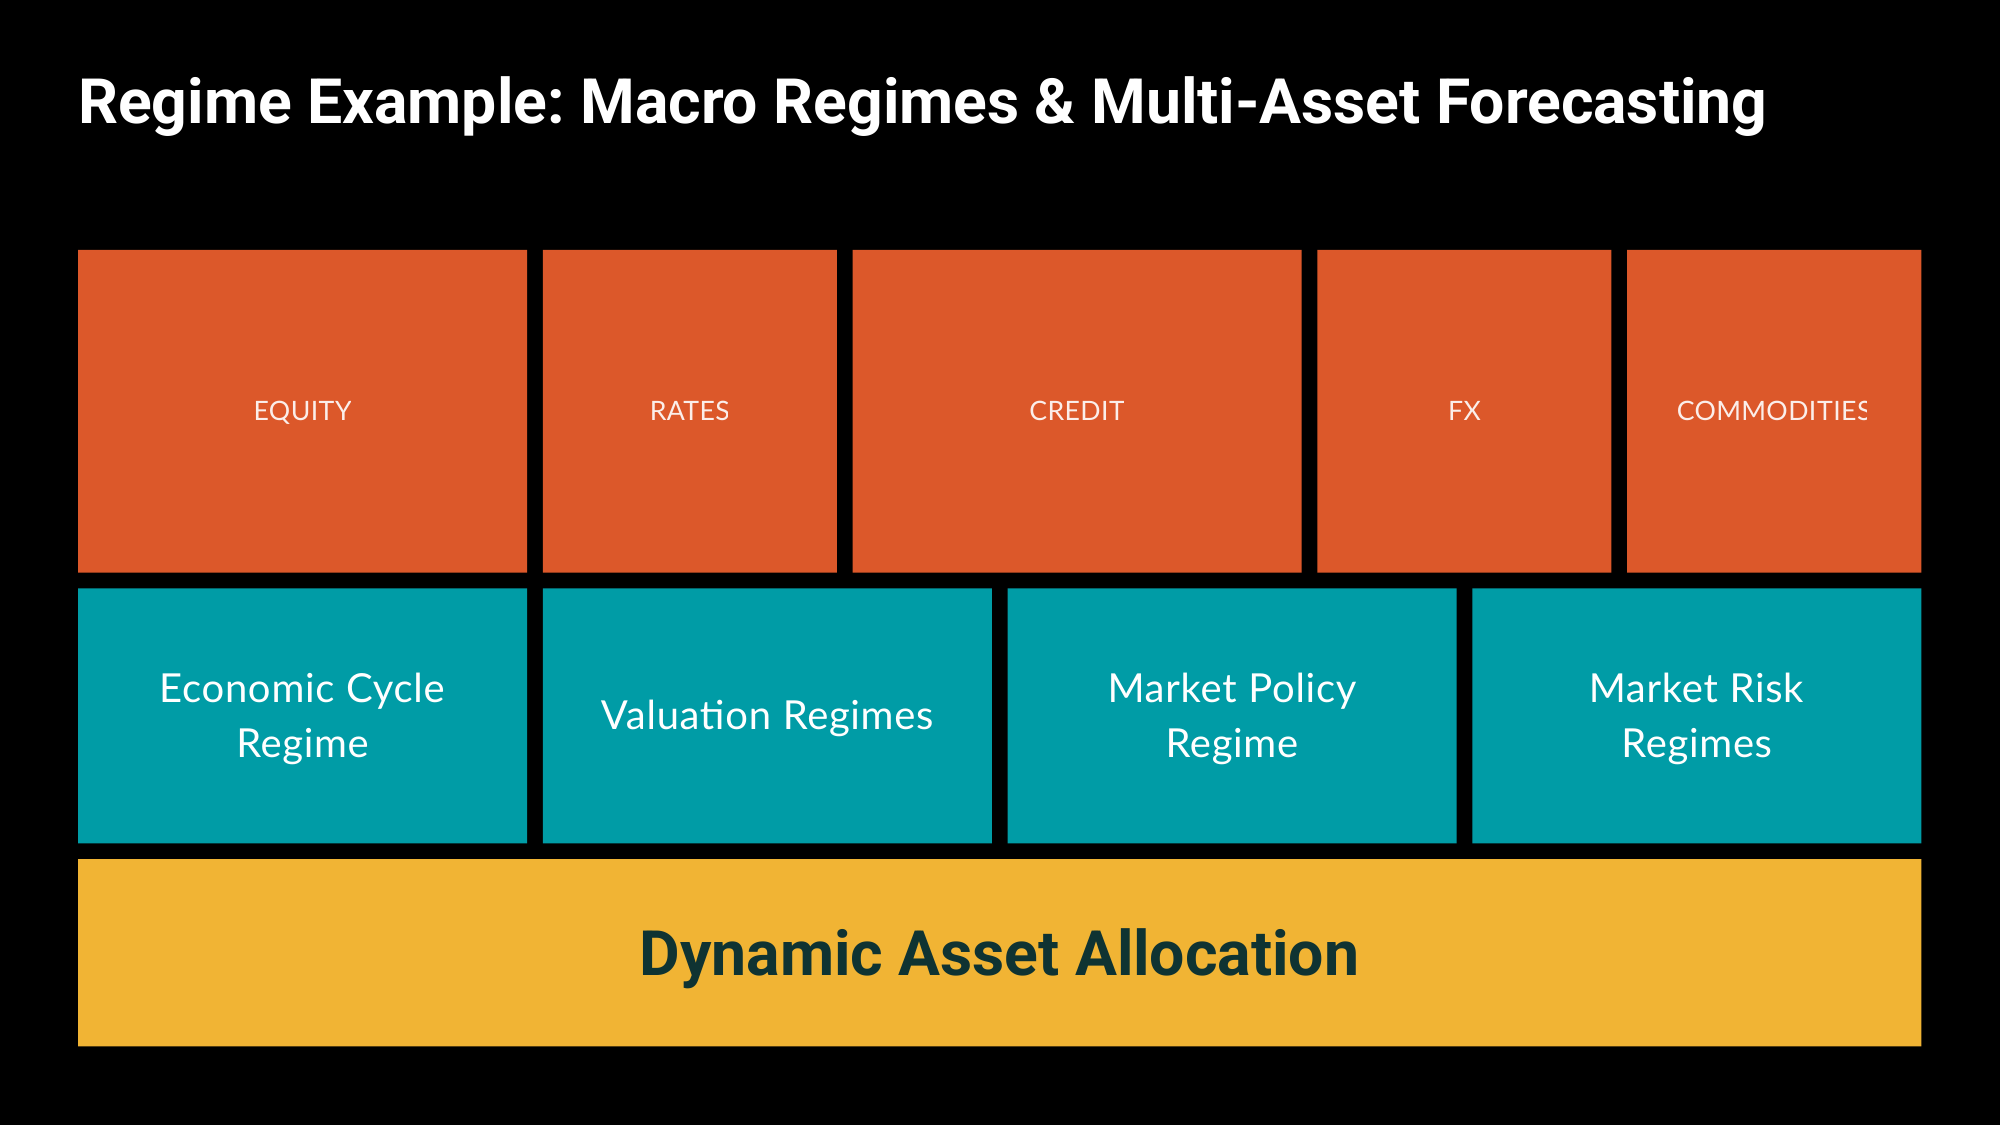

Regime Example: Macro Regimes & Multi-Asset Forecasting

EQUITY
RATES
CREDIT
FX
COMMODITIES

Economic Cycle Regime
Market Policy Regime
Market Risk Regimes
Valuation Regimes

Dynamic Asset Allocation